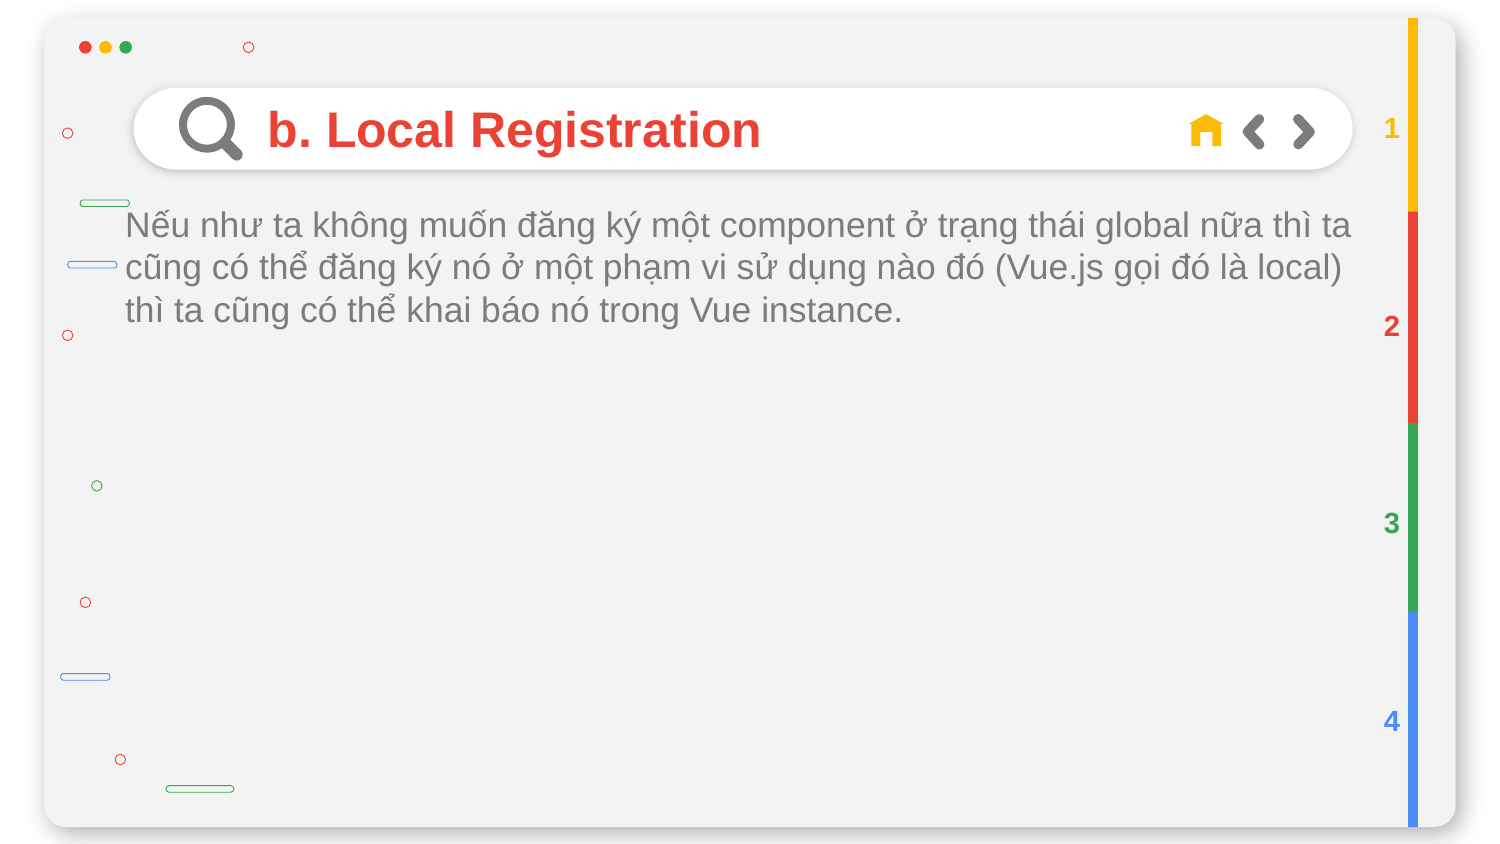

# b. Local Registration
1

Nếu như ta không muốn đăng ký một component ở trạng thái global nữa thì ta cũng có thể đăng ký nó ở một phạm vi sử dụng nào đó (Vue.js gọi đó là local) thì ta cũng có thể khai báo nó trong Vue instance.
2

3

4